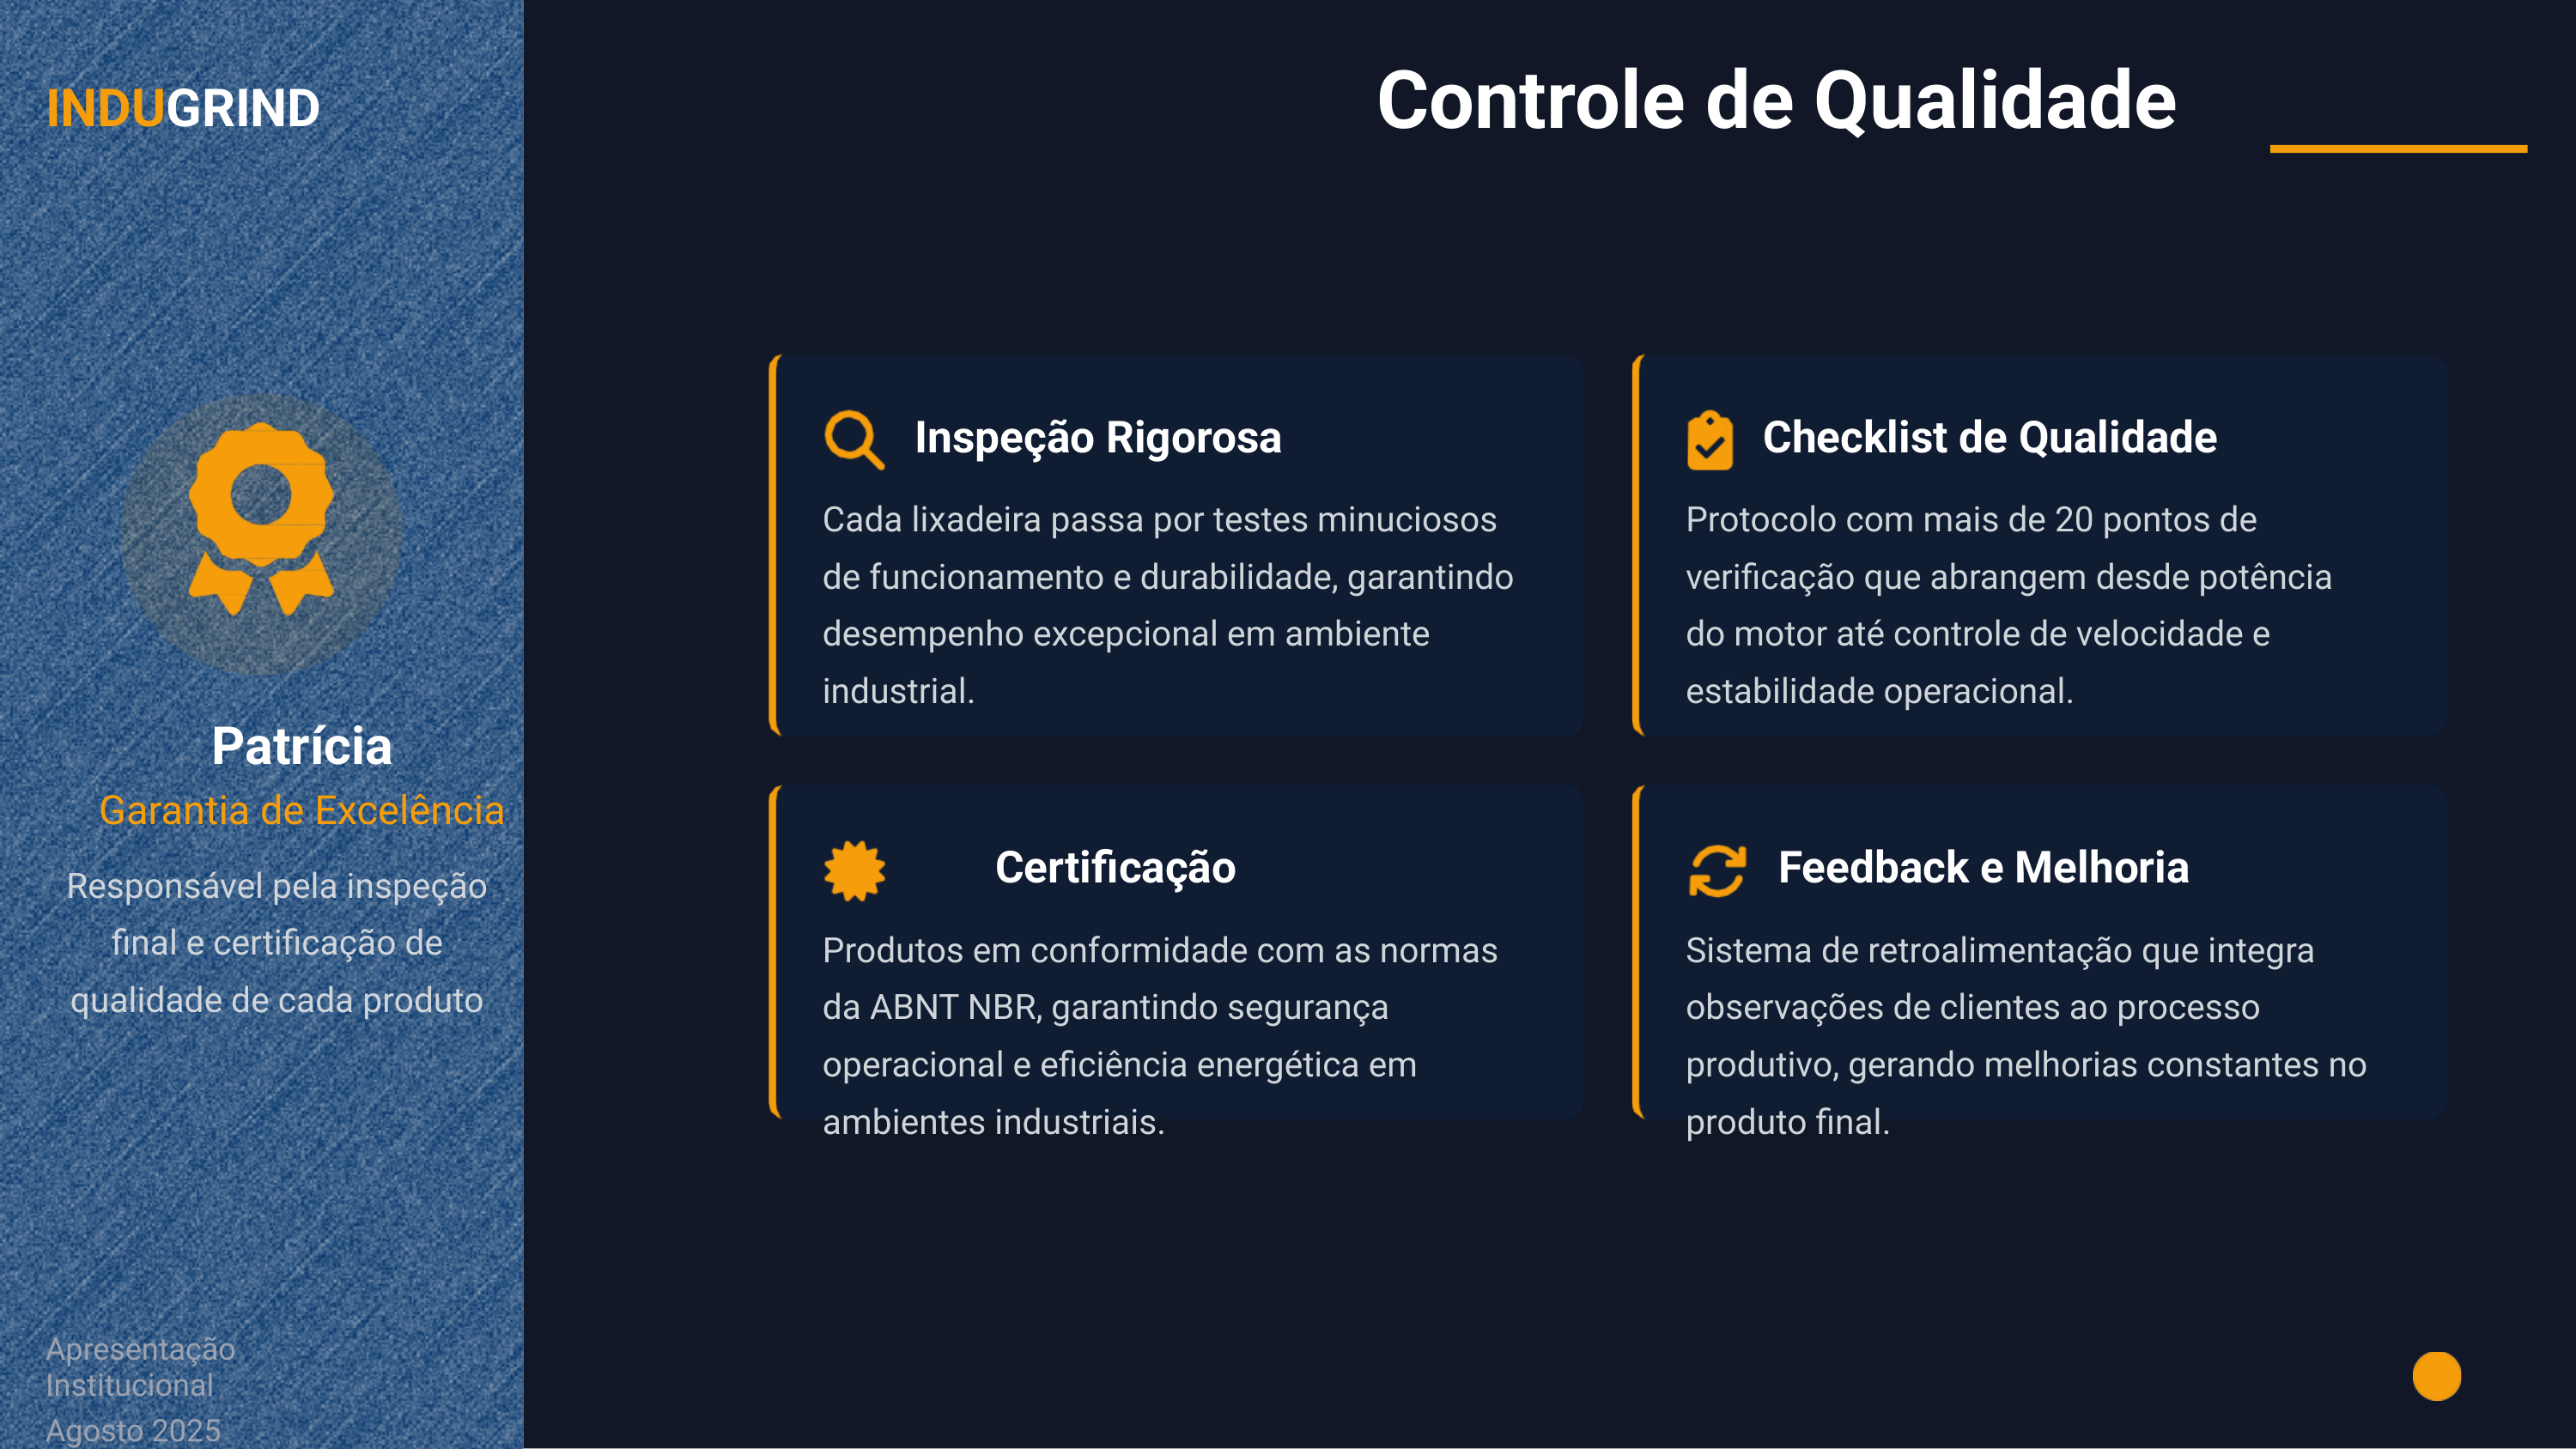

Controle de Qualidade
INDUGRIND

Inspeção Rigorosa
Checklist de Qualidade

Cada lixadeira passa por testes minuciosos de funcionamento e durabilidade, garantindo desempenho excepcional em ambiente industrial.
Protocolo com mais de 20 pontos de verificação que abrangem desde potência do motor até controle de velocidade e estabilidade operacional.
Patrícia
Garantia de Excelência

Feedback e Melhoria
Certificação
Responsável pela inspeção final e certificação de qualidade de cada produto
Produtos em conformidade com as normas da ABNT NBR, garantindo segurança operacional e eficiência energética em ambientes industriais.
Sistema de retroalimentação que integra observações de clientes ao processo produtivo, gerando melhorias constantes no produto final.
Apresentação Institucional
Agosto 2025